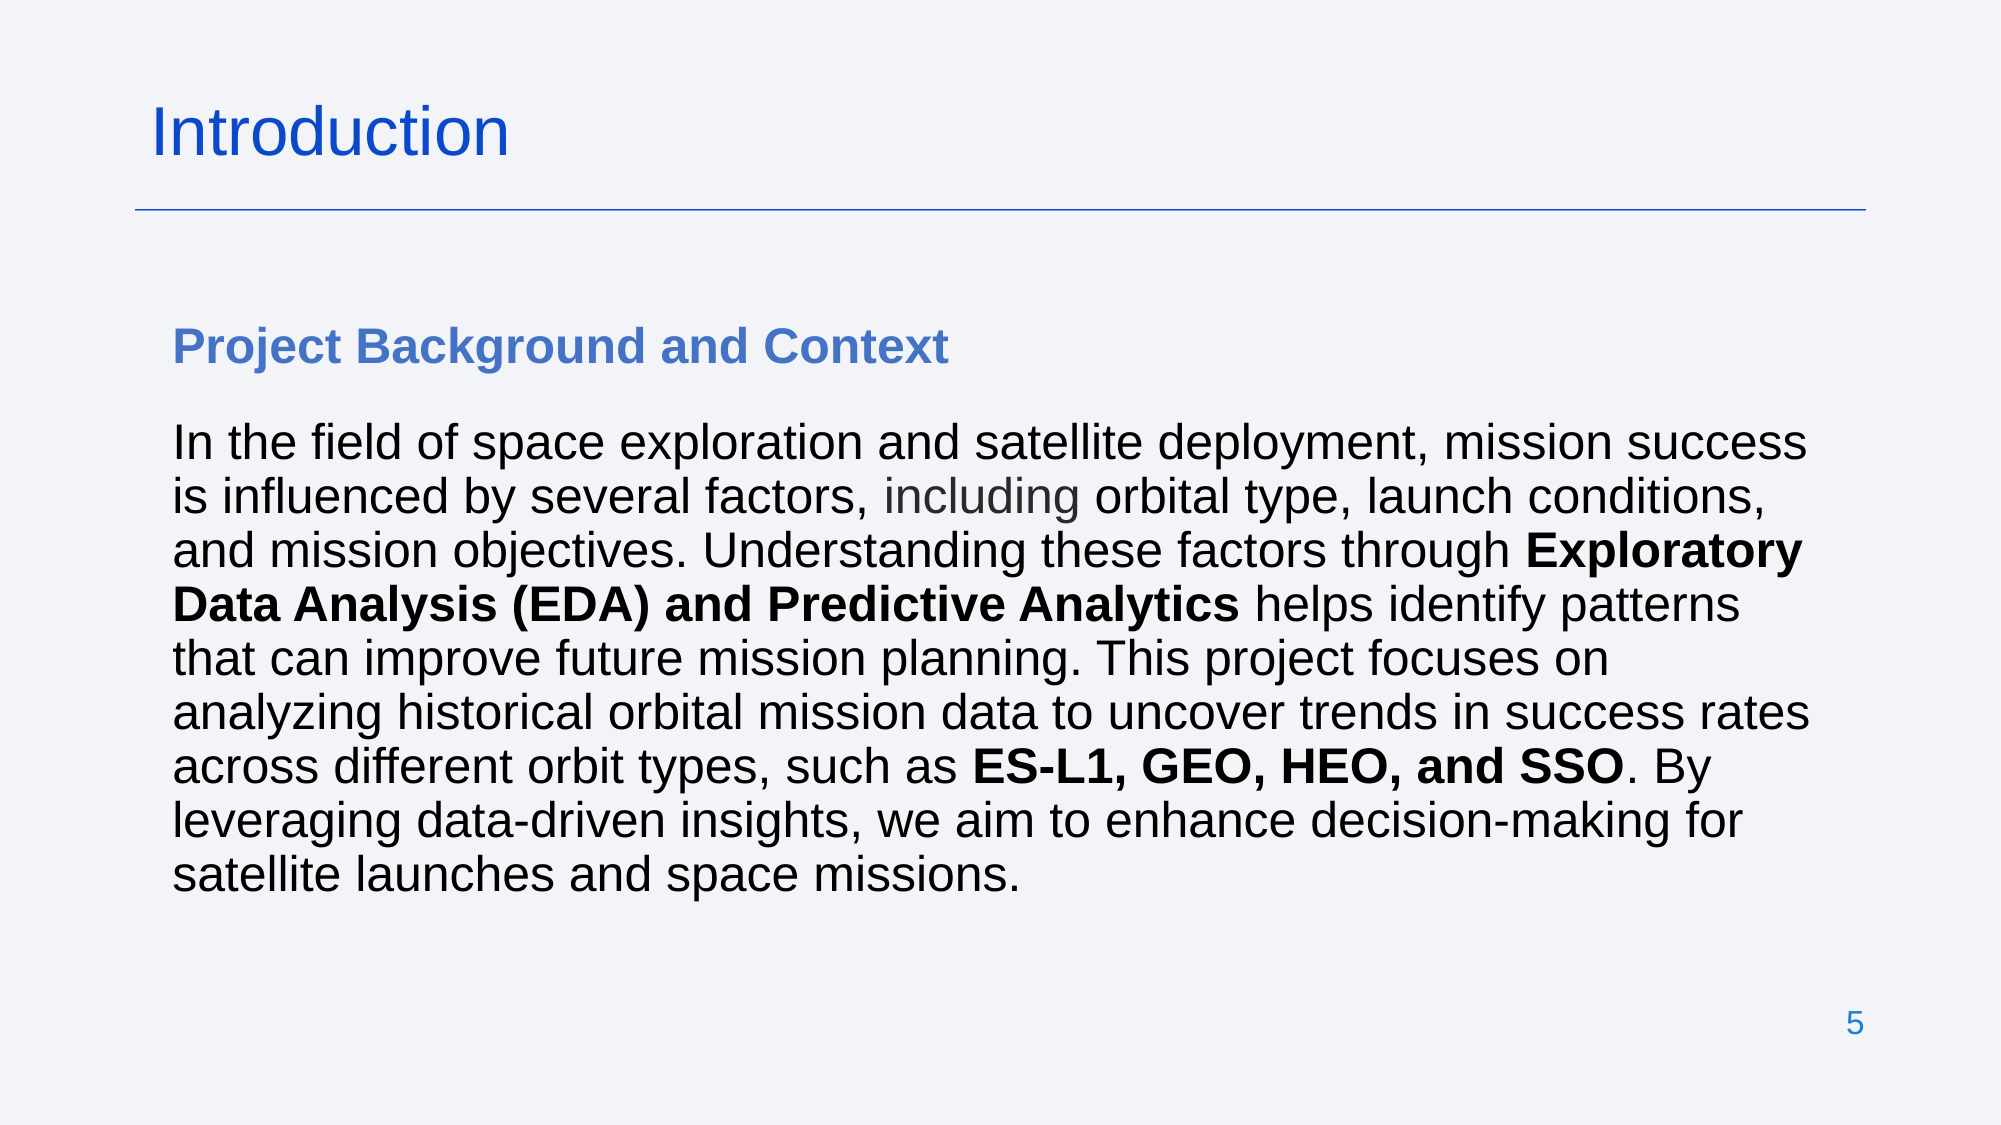

Introduction
Project Background and Context
In the field of space exploration and satellite deployment, mission success is influenced by several factors, including orbital type, launch conditions, and mission objectives. Understanding these factors through Exploratory Data Analysis (EDA) and Predictive Analytics helps identify patterns that can improve future mission planning. This project focuses on analyzing historical orbital mission data to uncover trends in success rates across different orbit types, such as ES-L1, GEO, HEO, and SSO. By leveraging data-driven insights, we aim to enhance decision-making for satellite launches and space missions.

5